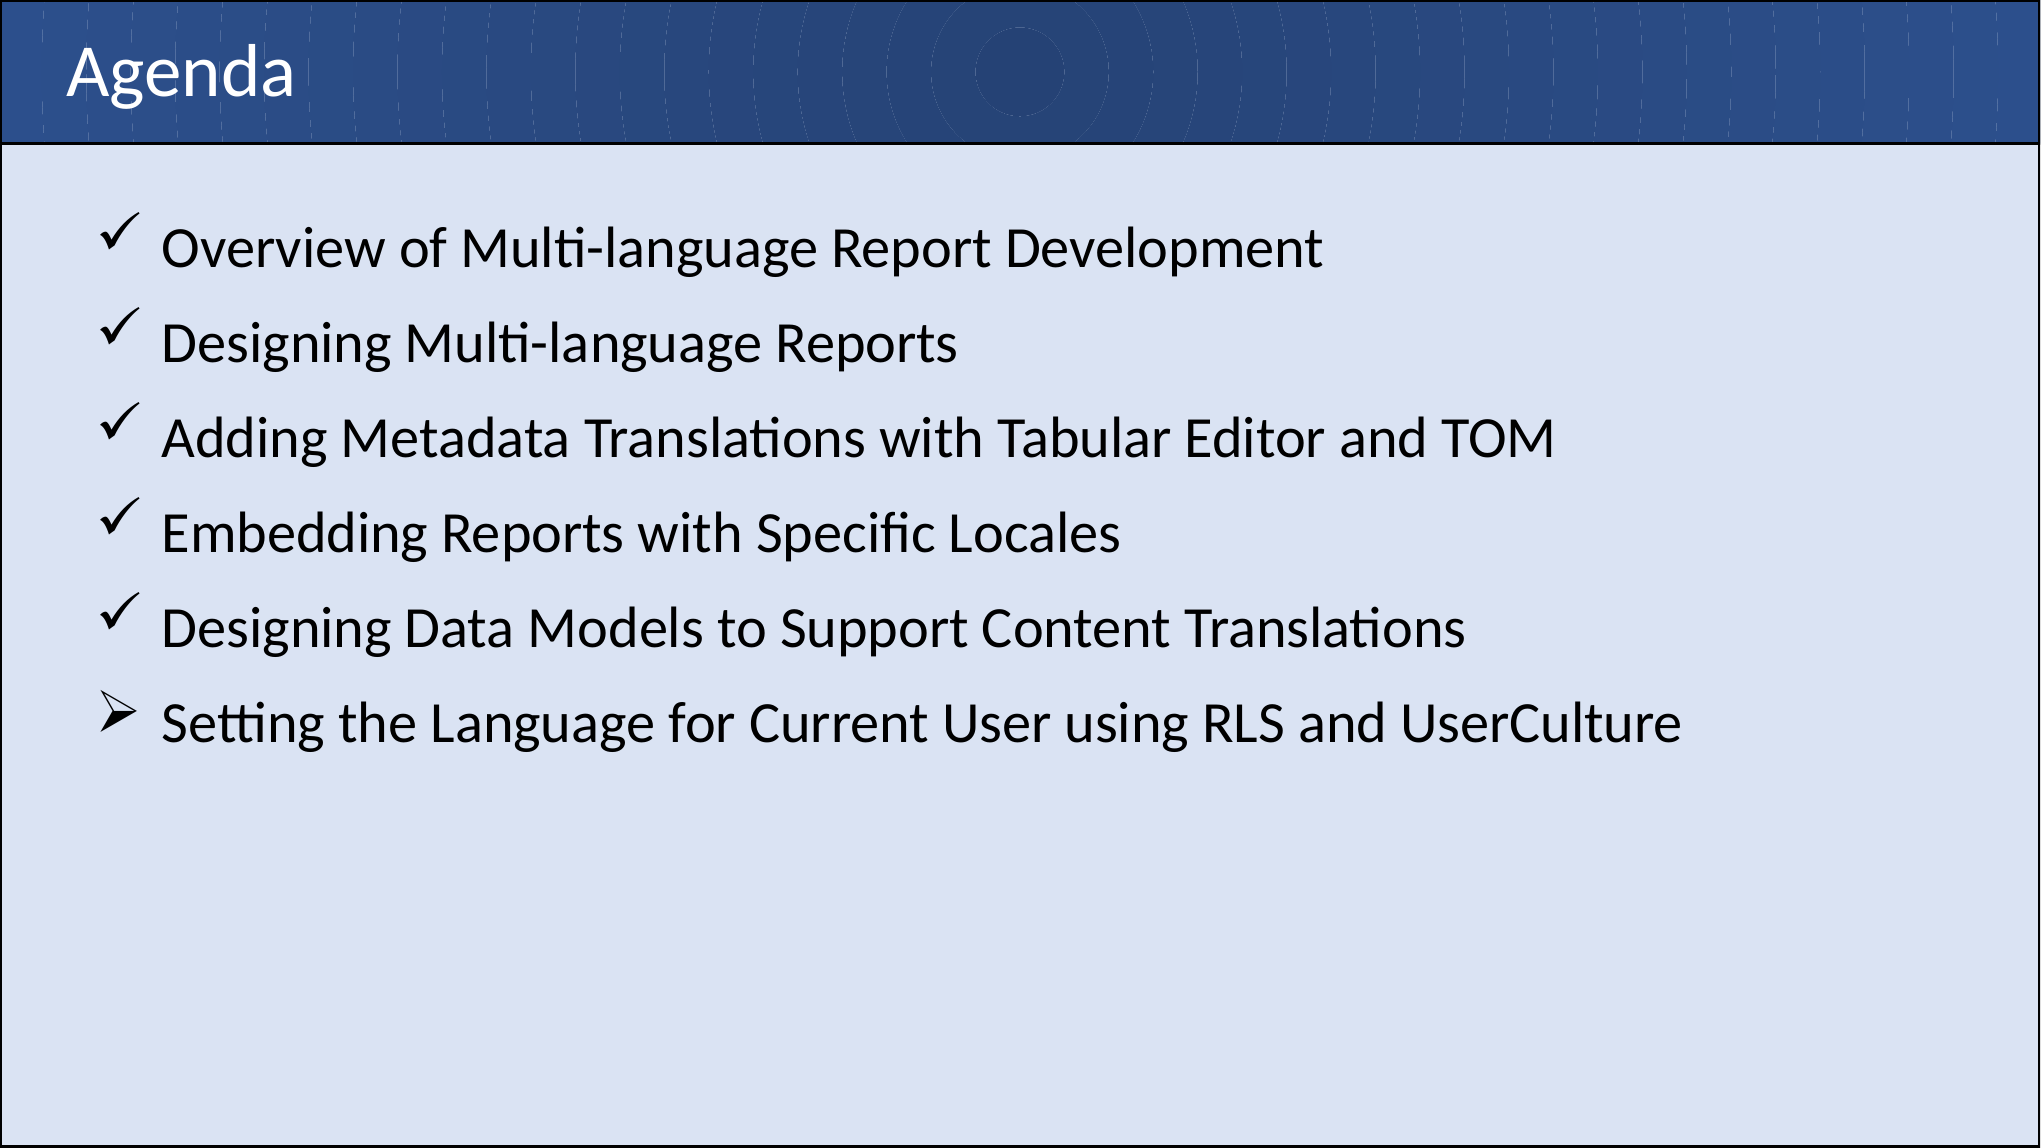

# Agenda
Overview of Multi-language Report Development
Designing Multi-language Reports
Adding Metadata Translations with Tabular Editor and TOM
Embedding Reports with Specific Locales
Designing Data Models to Support Content Translations
Setting the Language for Current User using RLS and UserCulture